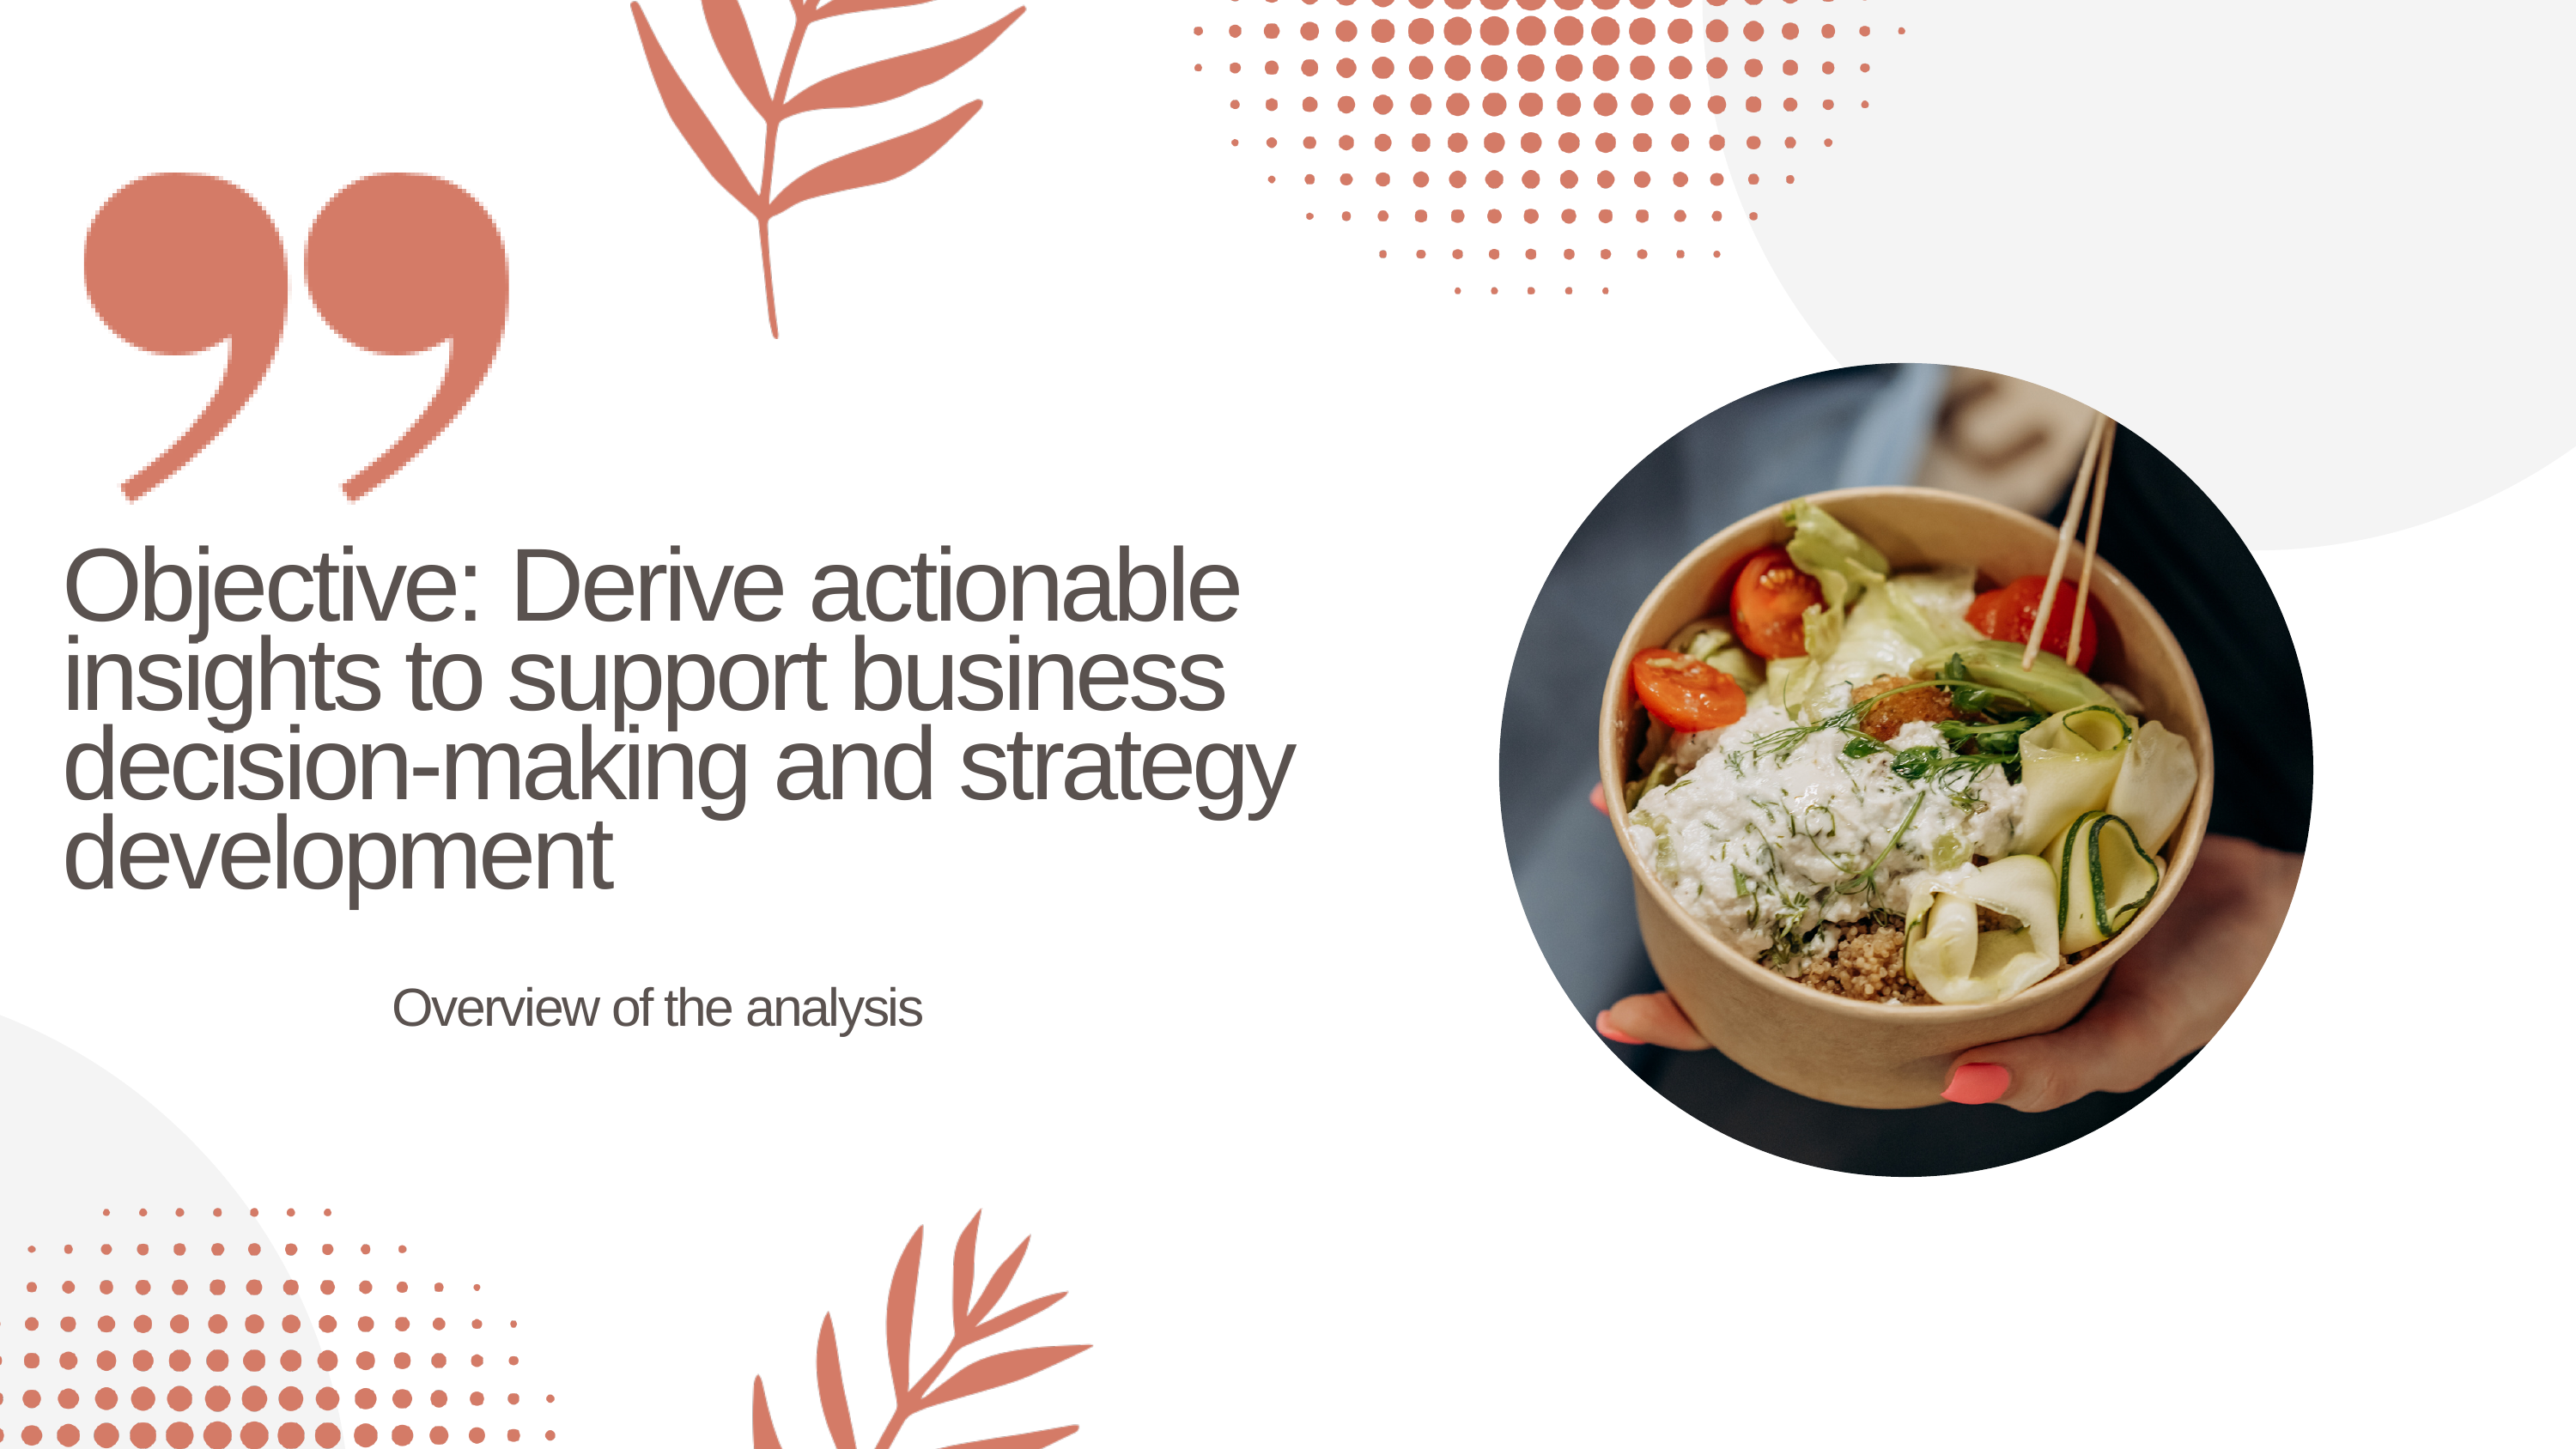

Objective: Derive actionable insights to support business decision-making and strategy development

Overview of the analysis